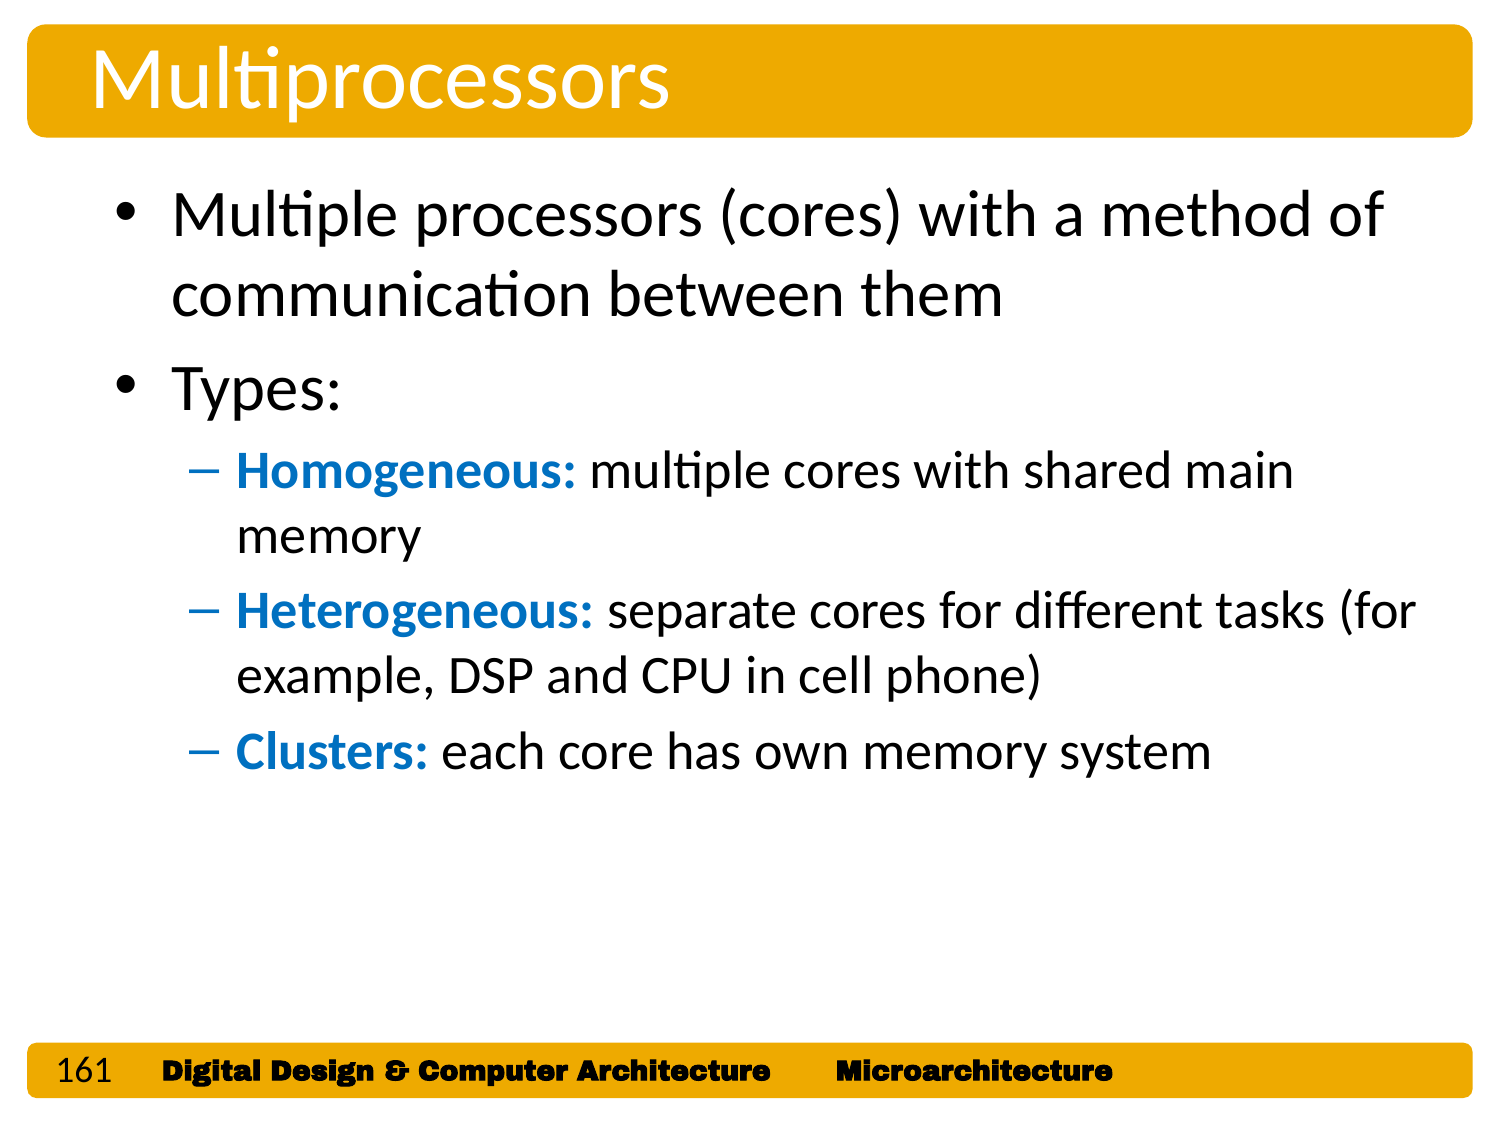

Multiprocessors
Multiple processors (cores) with a method of communication between them
Types:
Homogeneous: multiple cores with shared main memory
Heterogeneous: separate cores for different tasks (for example, DSP and CPU in cell phone)
Clusters: each core has own memory system

161